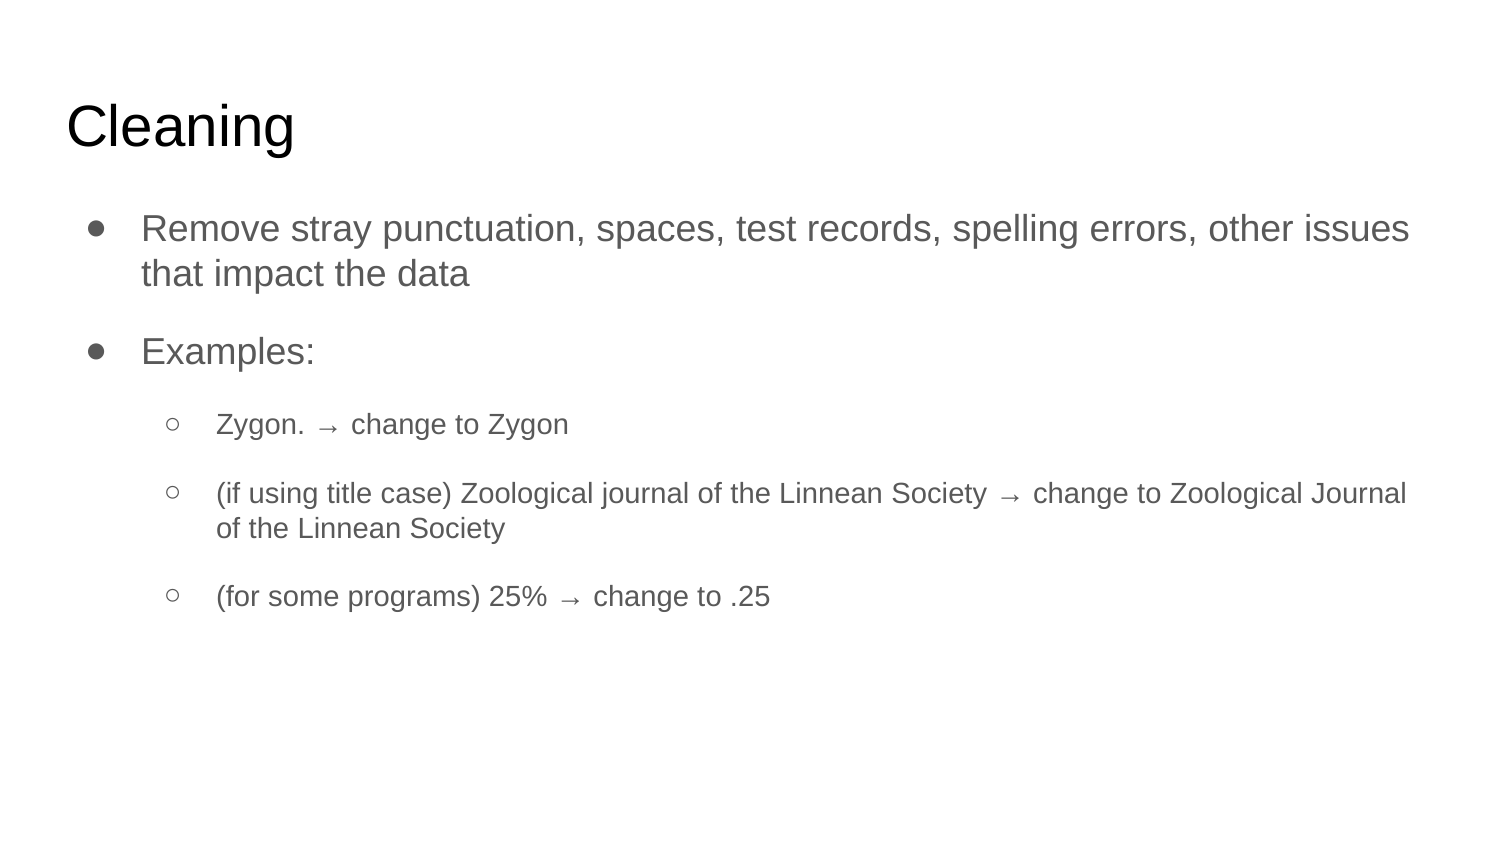

# Cleaning
Remove stray punctuation, spaces, test records, spelling errors, other issues that impact the data
Examples:
Zygon. → change to Zygon
(if using title case) Zoological journal of the Linnean Society → change to Zoological Journal of the Linnean Society
(for some programs) 25% → change to .25